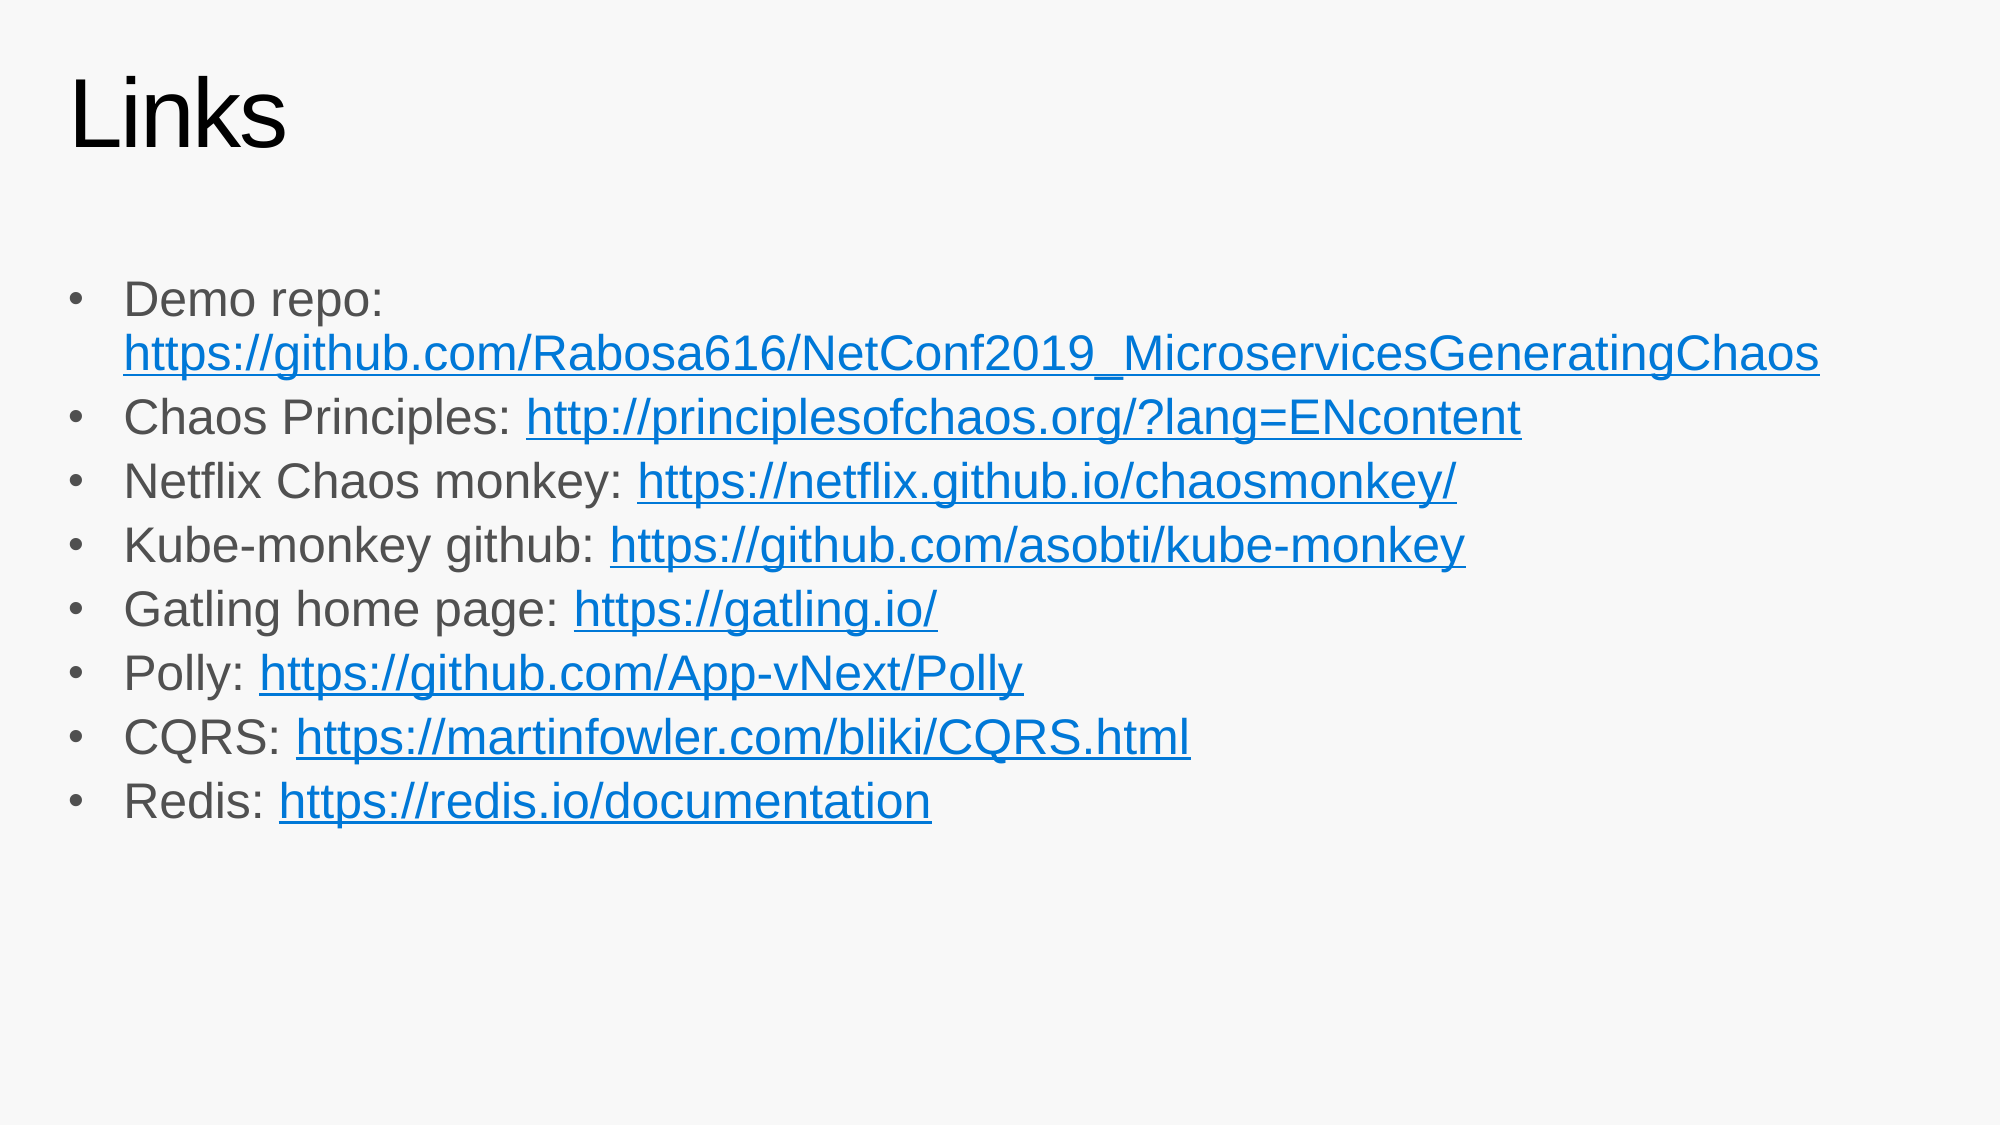

# Links
Demo repo: https://github.com/Rabosa616/NetConf2019_MicroservicesGeneratingChaos
Chaos Principles: http://principlesofchaos.org/?lang=ENcontent
Netflix Chaos monkey: https://netflix.github.io/chaosmonkey/
Kube-monkey github: https://github.com/asobti/kube-monkey
Gatling home page: https://gatling.io/
Polly: https://github.com/App-vNext/Polly
CQRS: https://martinfowler.com/bliki/CQRS.html
Redis: https://redis.io/documentation